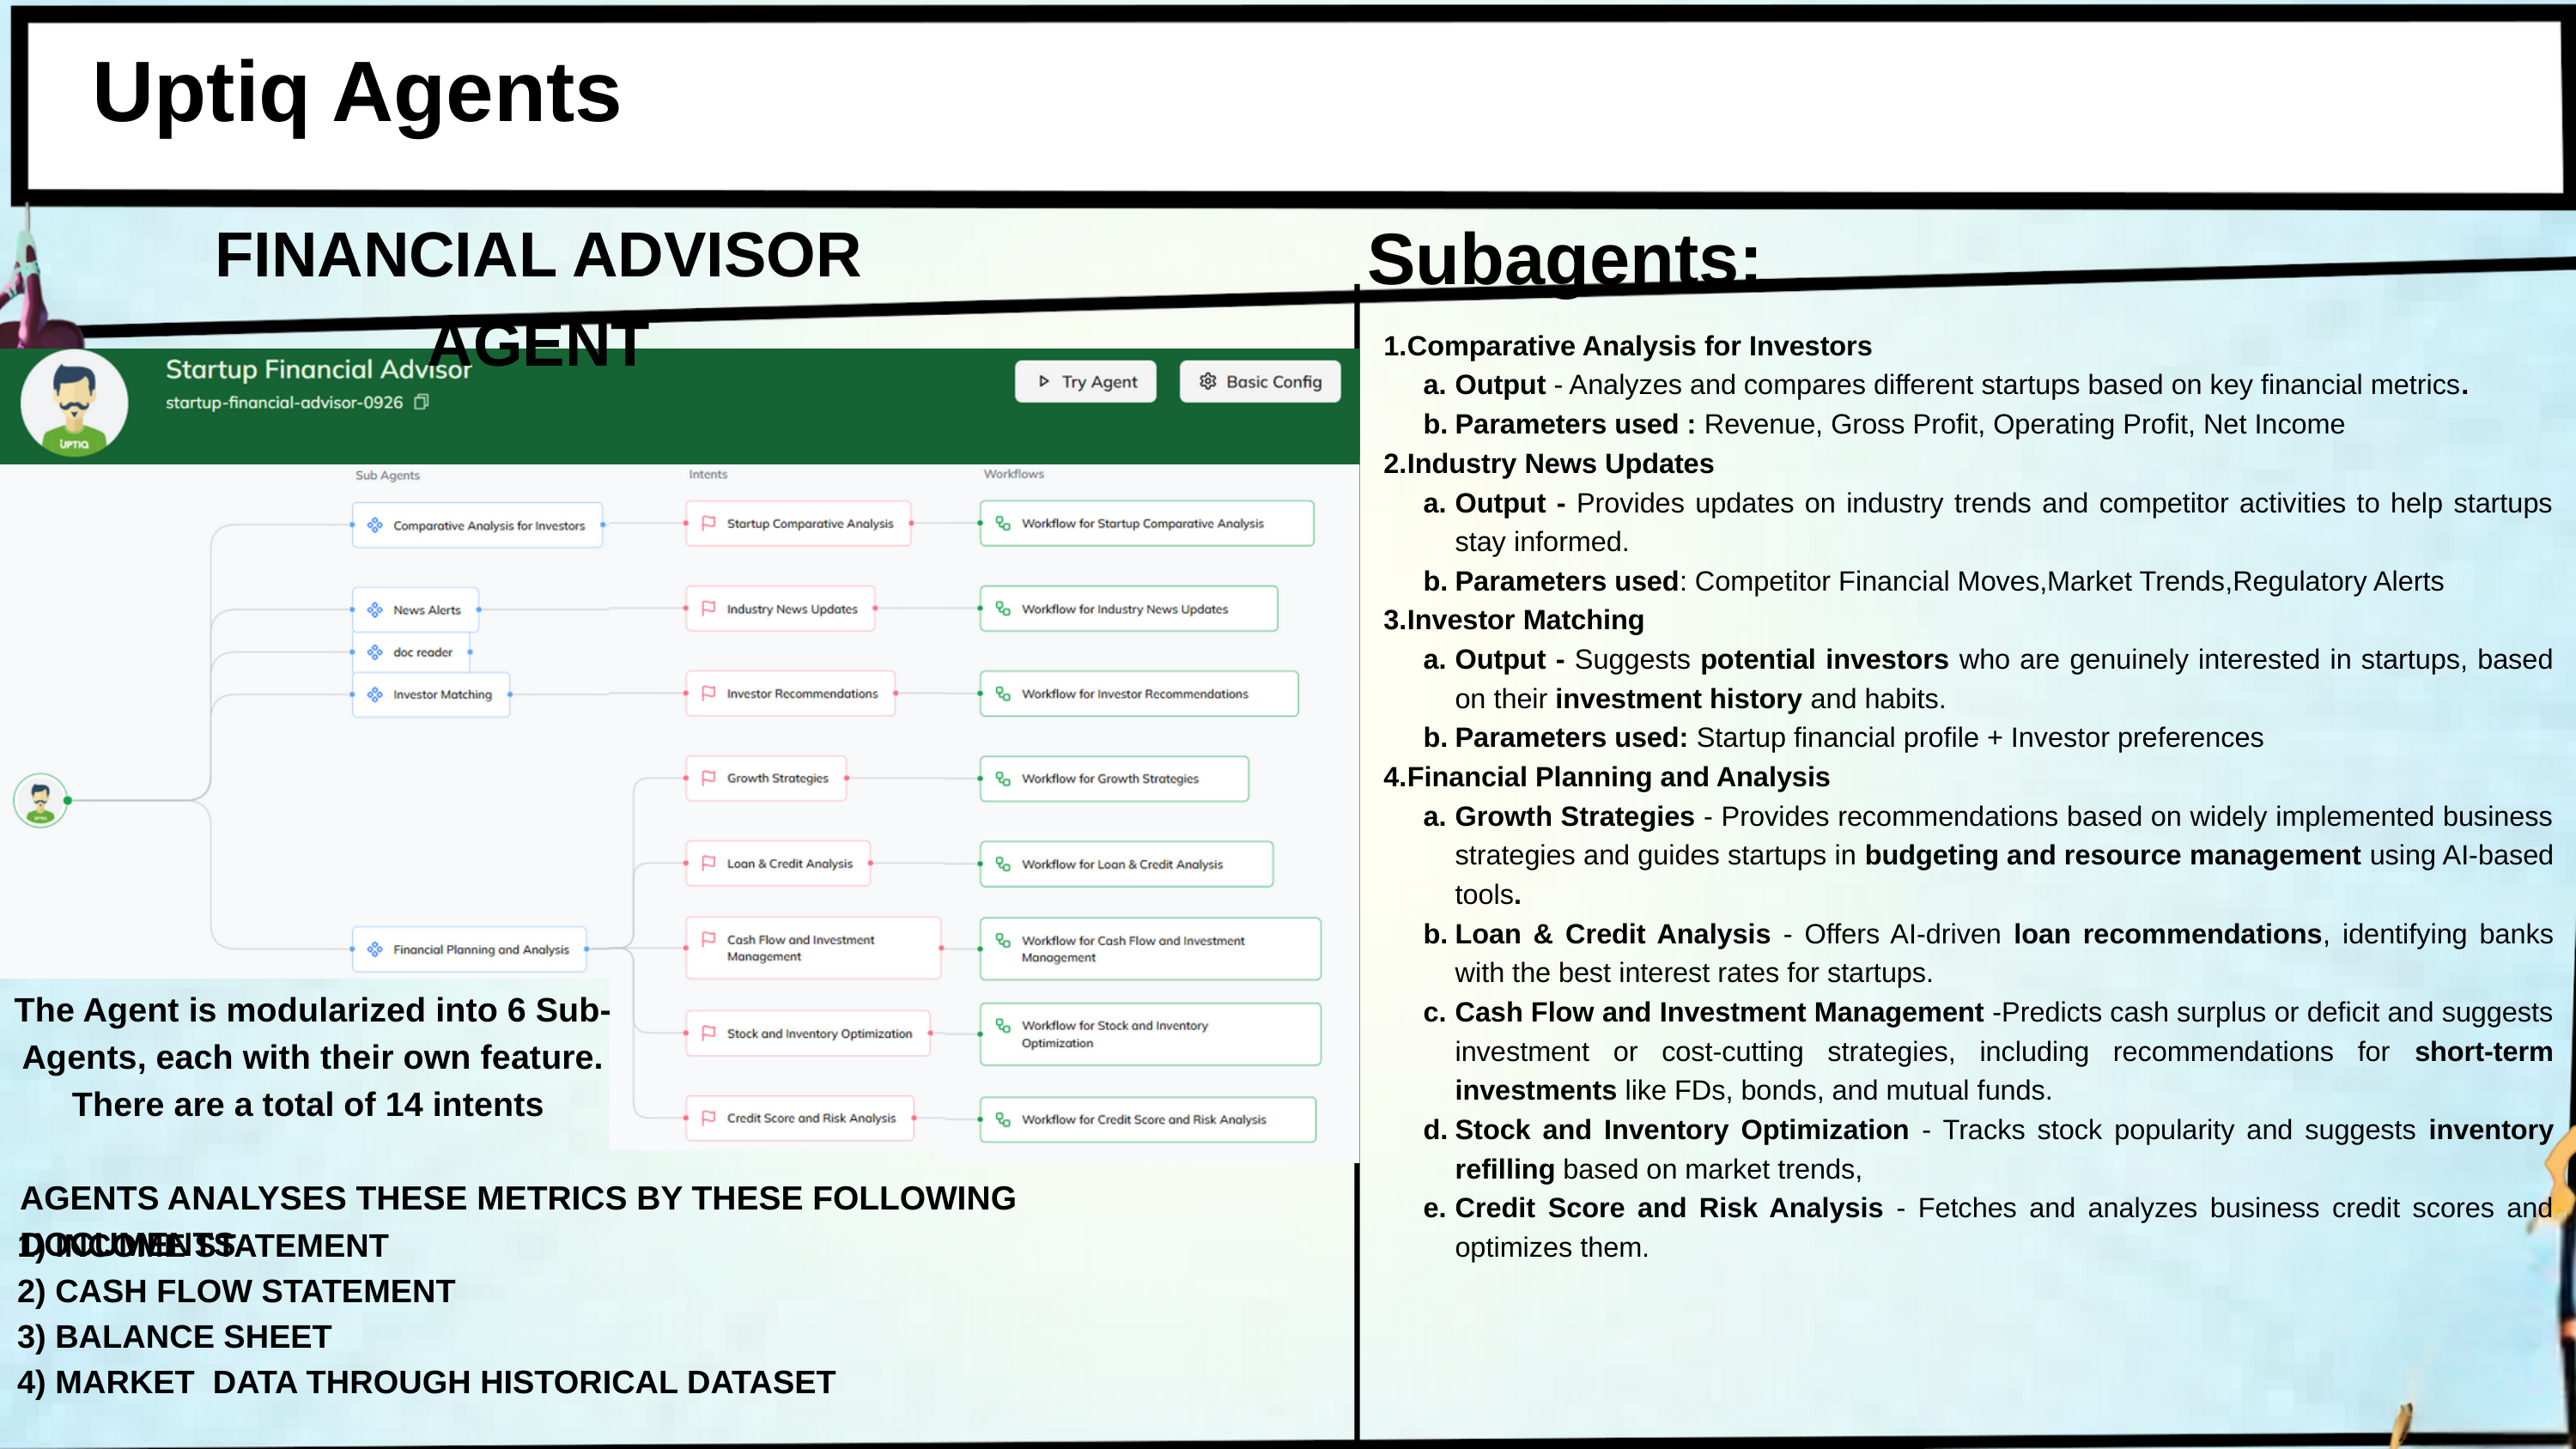

Uptiq Agents

Subagents:
FINANCIAL ADVISOR AGENT

Comparative Analysis for Investors
Output - Analyzes and compares different startups based on key financial metrics.
Parameters used : Revenue, Gross Profit, Operating Profit, Net Income
Industry News Updates
Output - Provides updates on industry trends and competitor activities to help startups stay informed.
Parameters used: Competitor Financial Moves,Market Trends,Regulatory Alerts
Investor Matching
Output - Suggests potential investors who are genuinely interested in startups, based on their investment history and habits.
Parameters used: Startup financial profile + Investor preferences
Financial Planning and Analysis
Growth Strategies - Provides recommendations based on widely implemented business strategies and guides startups in budgeting and resource management using AI-based tools.
Loan & Credit Analysis - Offers AI-driven loan recommendations, identifying banks with the best interest rates for startups.
Cash Flow and Investment Management -Predicts cash surplus or deficit and suggests investment or cost-cutting strategies, including recommendations for short-term investments like FDs, bonds, and mutual funds.
Stock and Inventory Optimization - Tracks stock popularity and suggests inventory refilling based on market trends,
Credit Score and Risk Analysis - Fetches and analyzes business credit scores and optimizes them.

The Agent is modularized into 6 Sub-Agents, each with their own feature. There are a total of 14 intents
AGENTS ANALYSES THESE METRICS BY THESE FOLLOWING DOCUMENTS
1) INCOME STATEMENT
2) CASH FLOW STATEMENT
3) BALANCE SHEET
4) MARKET  DATA THROUGH HISTORICAL DATASET